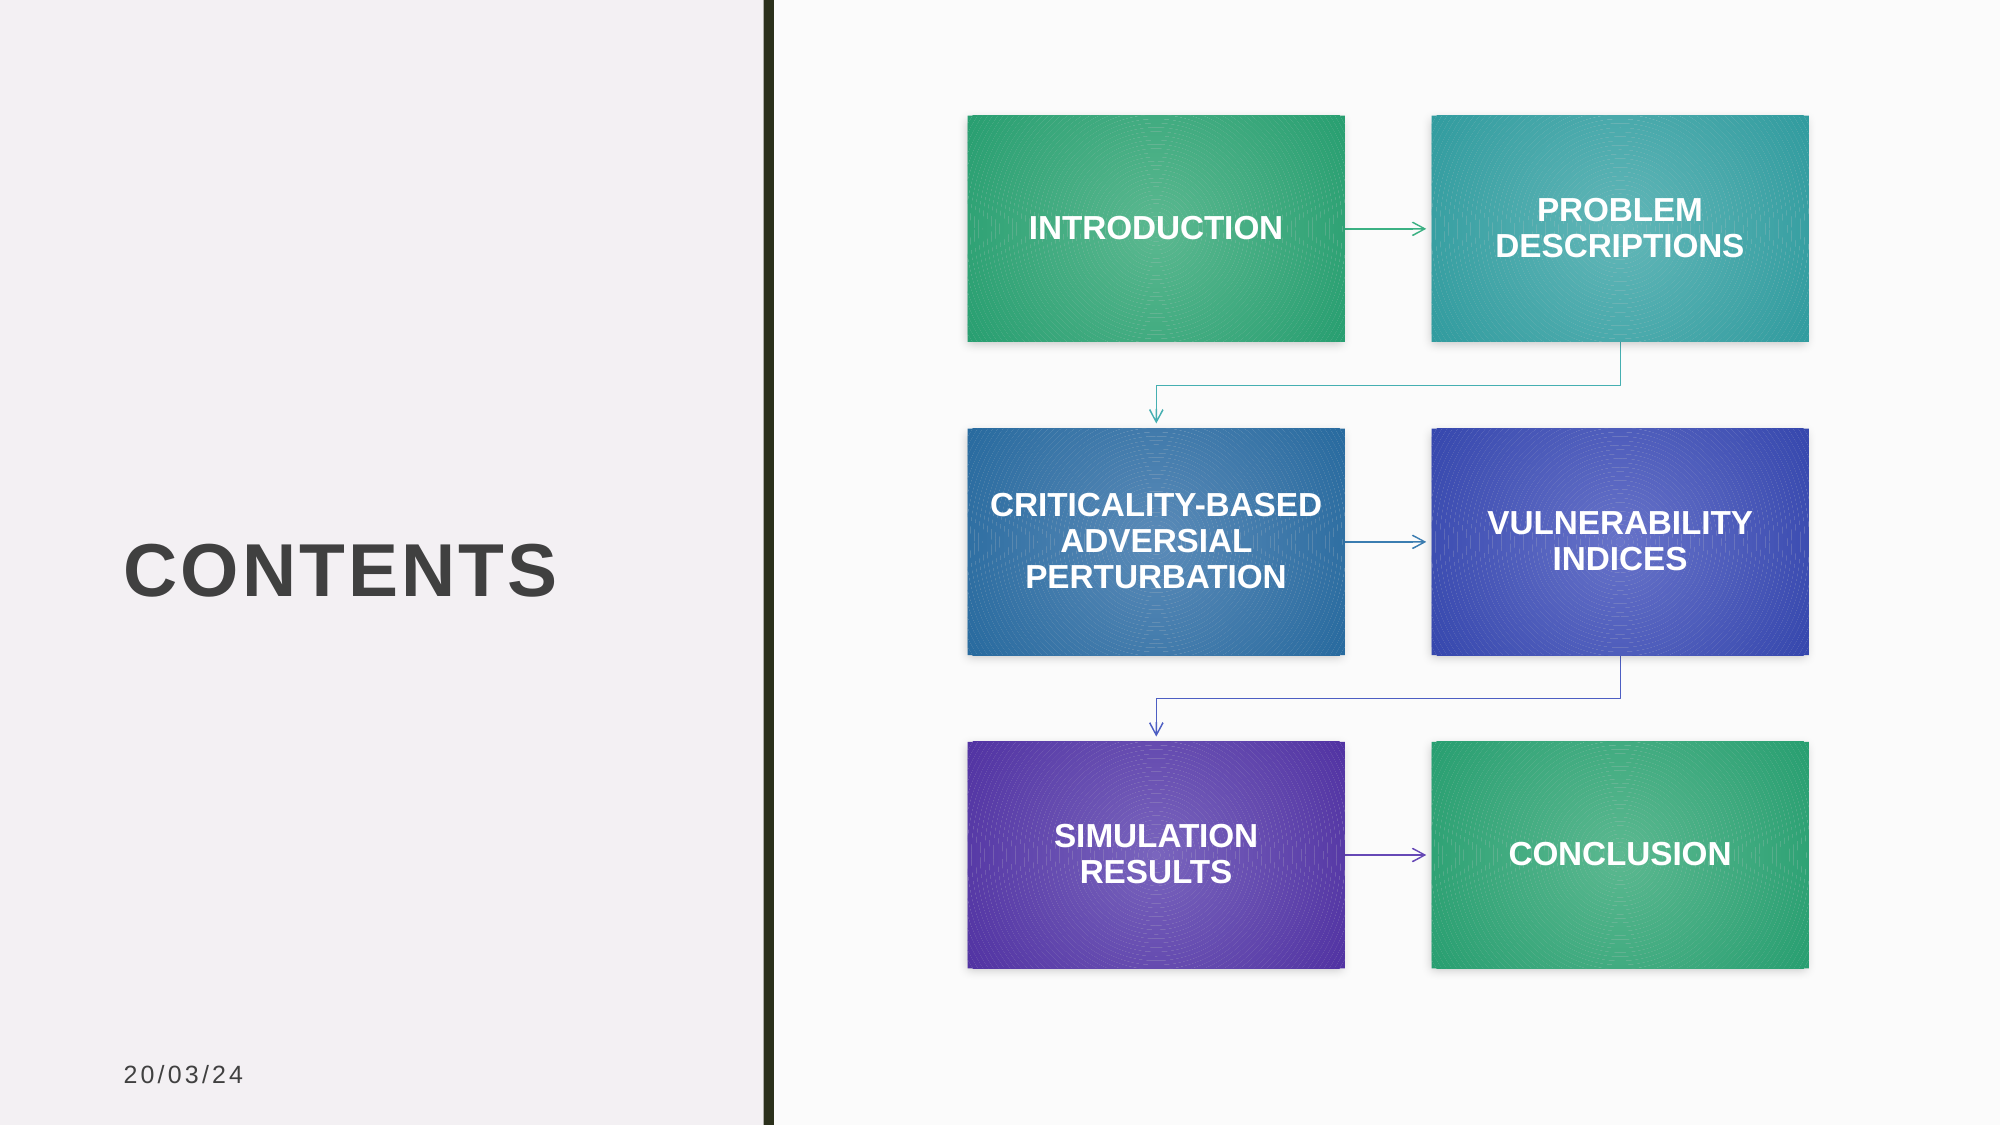

# CONTENTS

INTRODUCTION

PROBLEM DESCRIPTIONS

CRITICALITY-BASED ADVERSIAL PERTURBATION

VULNERABILITY INDICES

SIMULATION RESULTS
CONCLUSION

20/03/24
ABHILASH KASHYAP BALASUBRAMANYAM
2